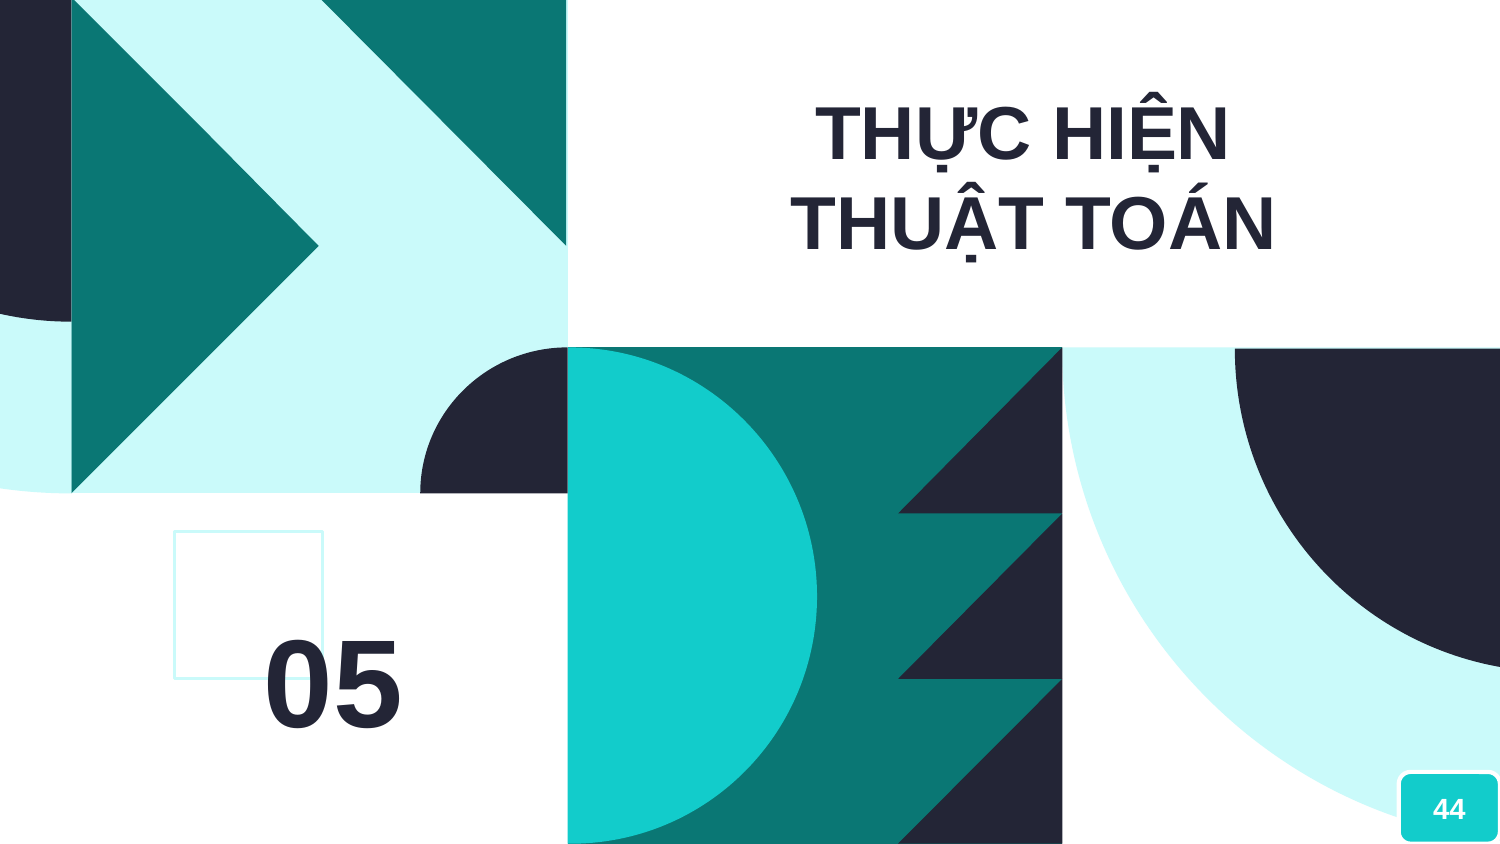

# THỰC HIỆN THUẬT TOÁN

05

44